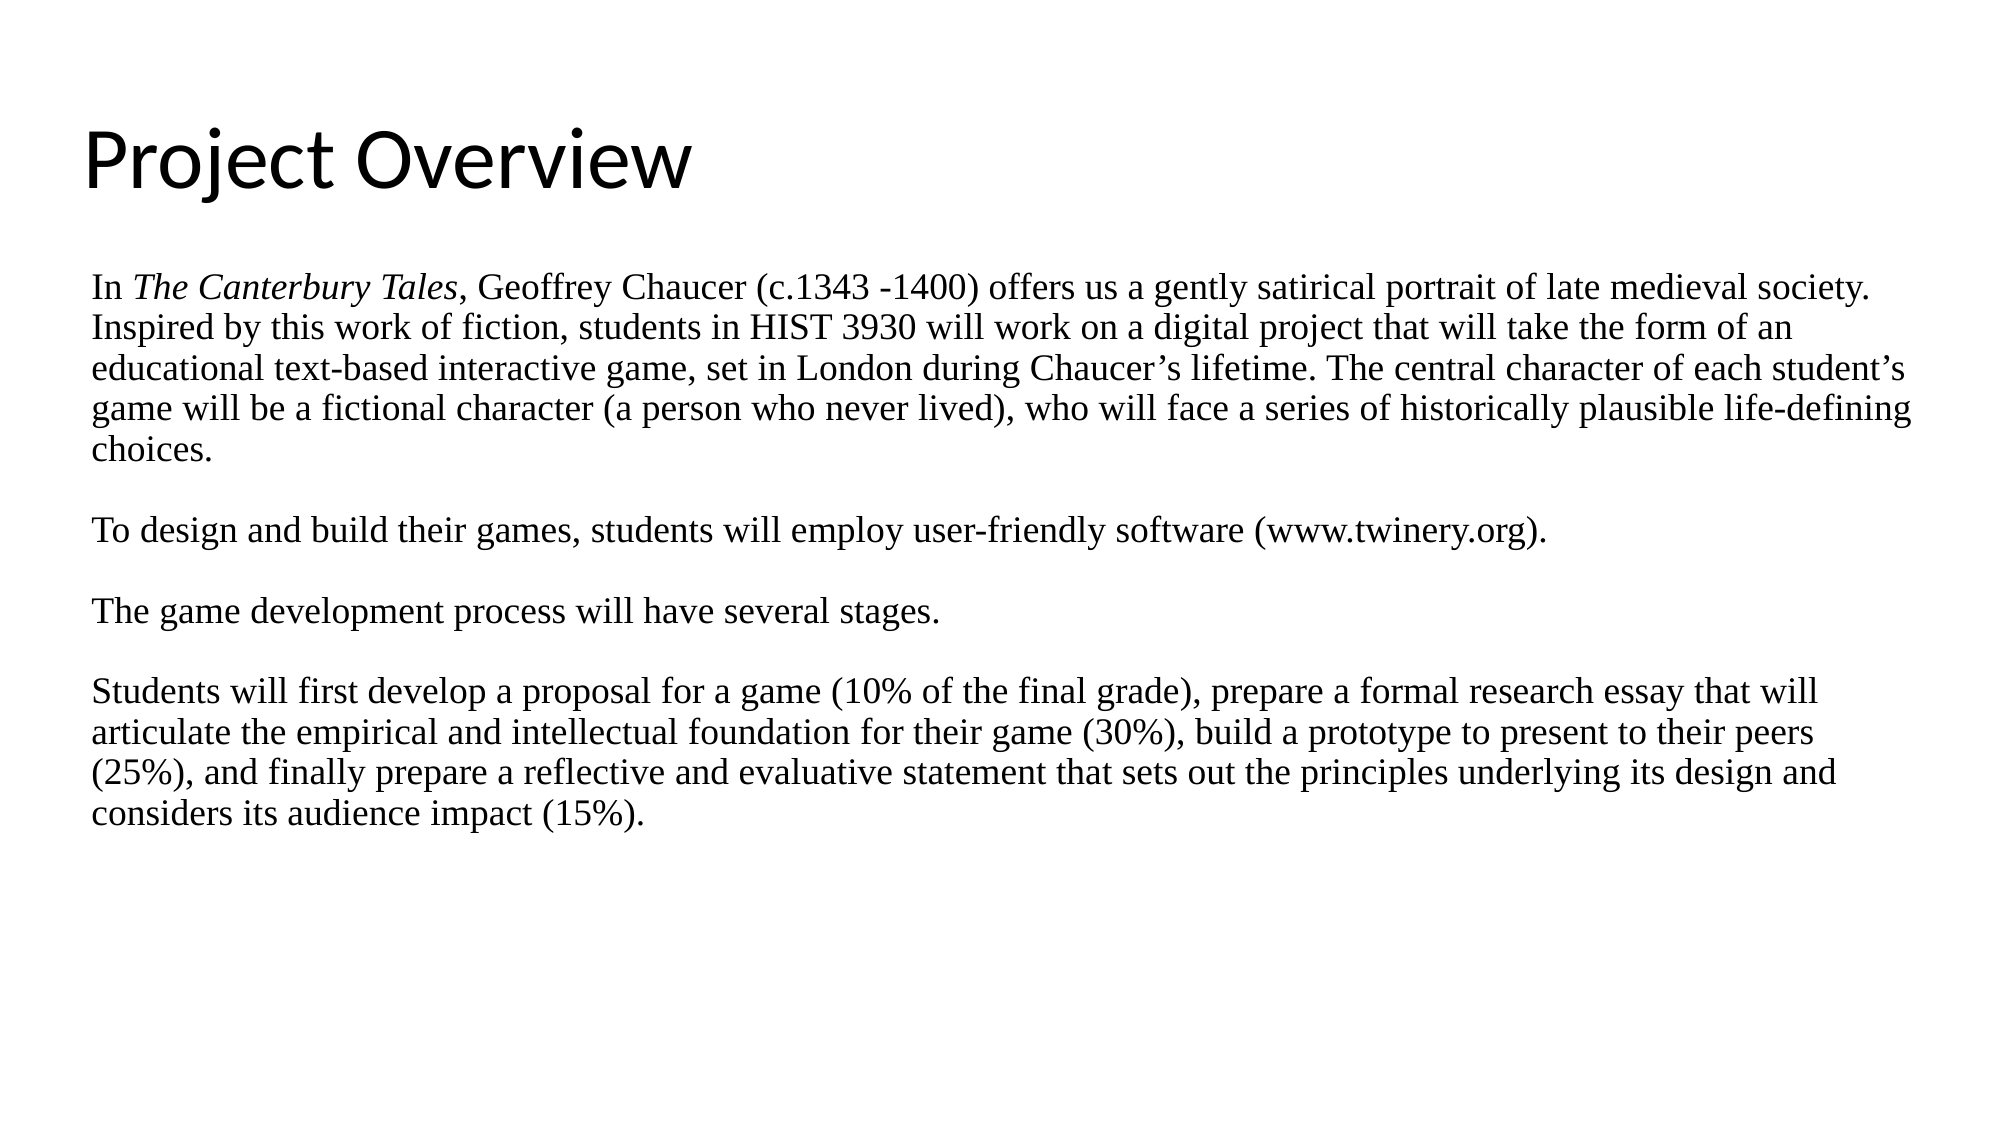

# Project Overview
In The Canterbury Tales, Geoffrey Chaucer (c.1343 -1400) offers us a gently satirical portrait of late medieval society. Inspired by this work of fiction, students in HIST 3930 will work on a digital project that will take the form of an educational text-based interactive game, set in London during Chaucer’s lifetime. The central character of each student’s game will be a fictional character (a person who never lived), who will face a series of historically plausible life-defining choices.

To design and build their games, students will employ user-friendly software (www.twinery.org).

The game development process will have several stages.

Students will first develop a proposal for a game (10% of the final grade), prepare a formal research essay that will articulate the empirical and intellectual foundation for their game (30%), build a prototype to present to their peers (25%), and finally prepare a reflective and evaluative statement that sets out the principles underlying its design and considers its audience impact (15%).